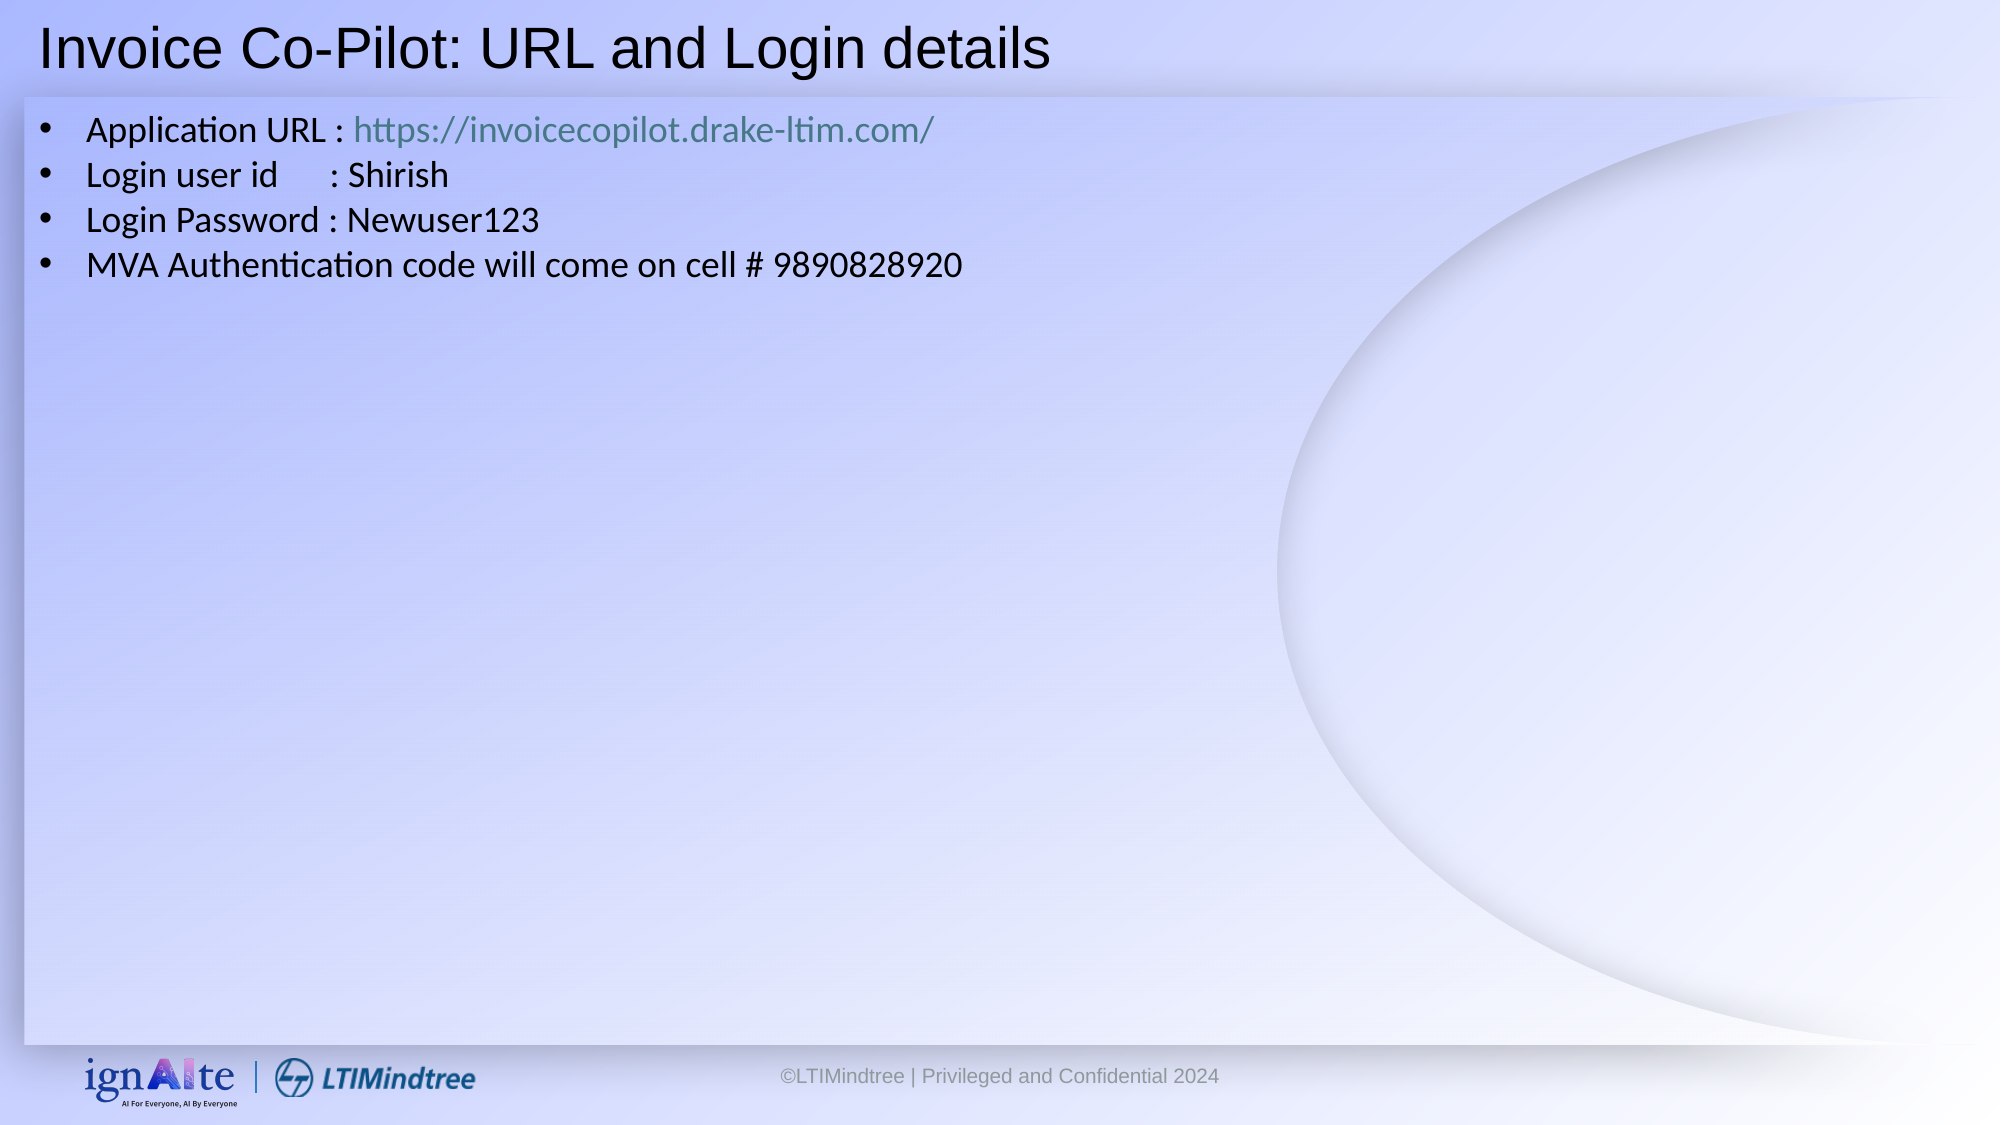

Invoice Co-Pilot: URL and Login details
Application URL : https://invoicecopilot.drake-ltim.com/
Login user id      : Shirish
Login Password : Newuser123
MVA Authentication code will come on cell # 9890828920